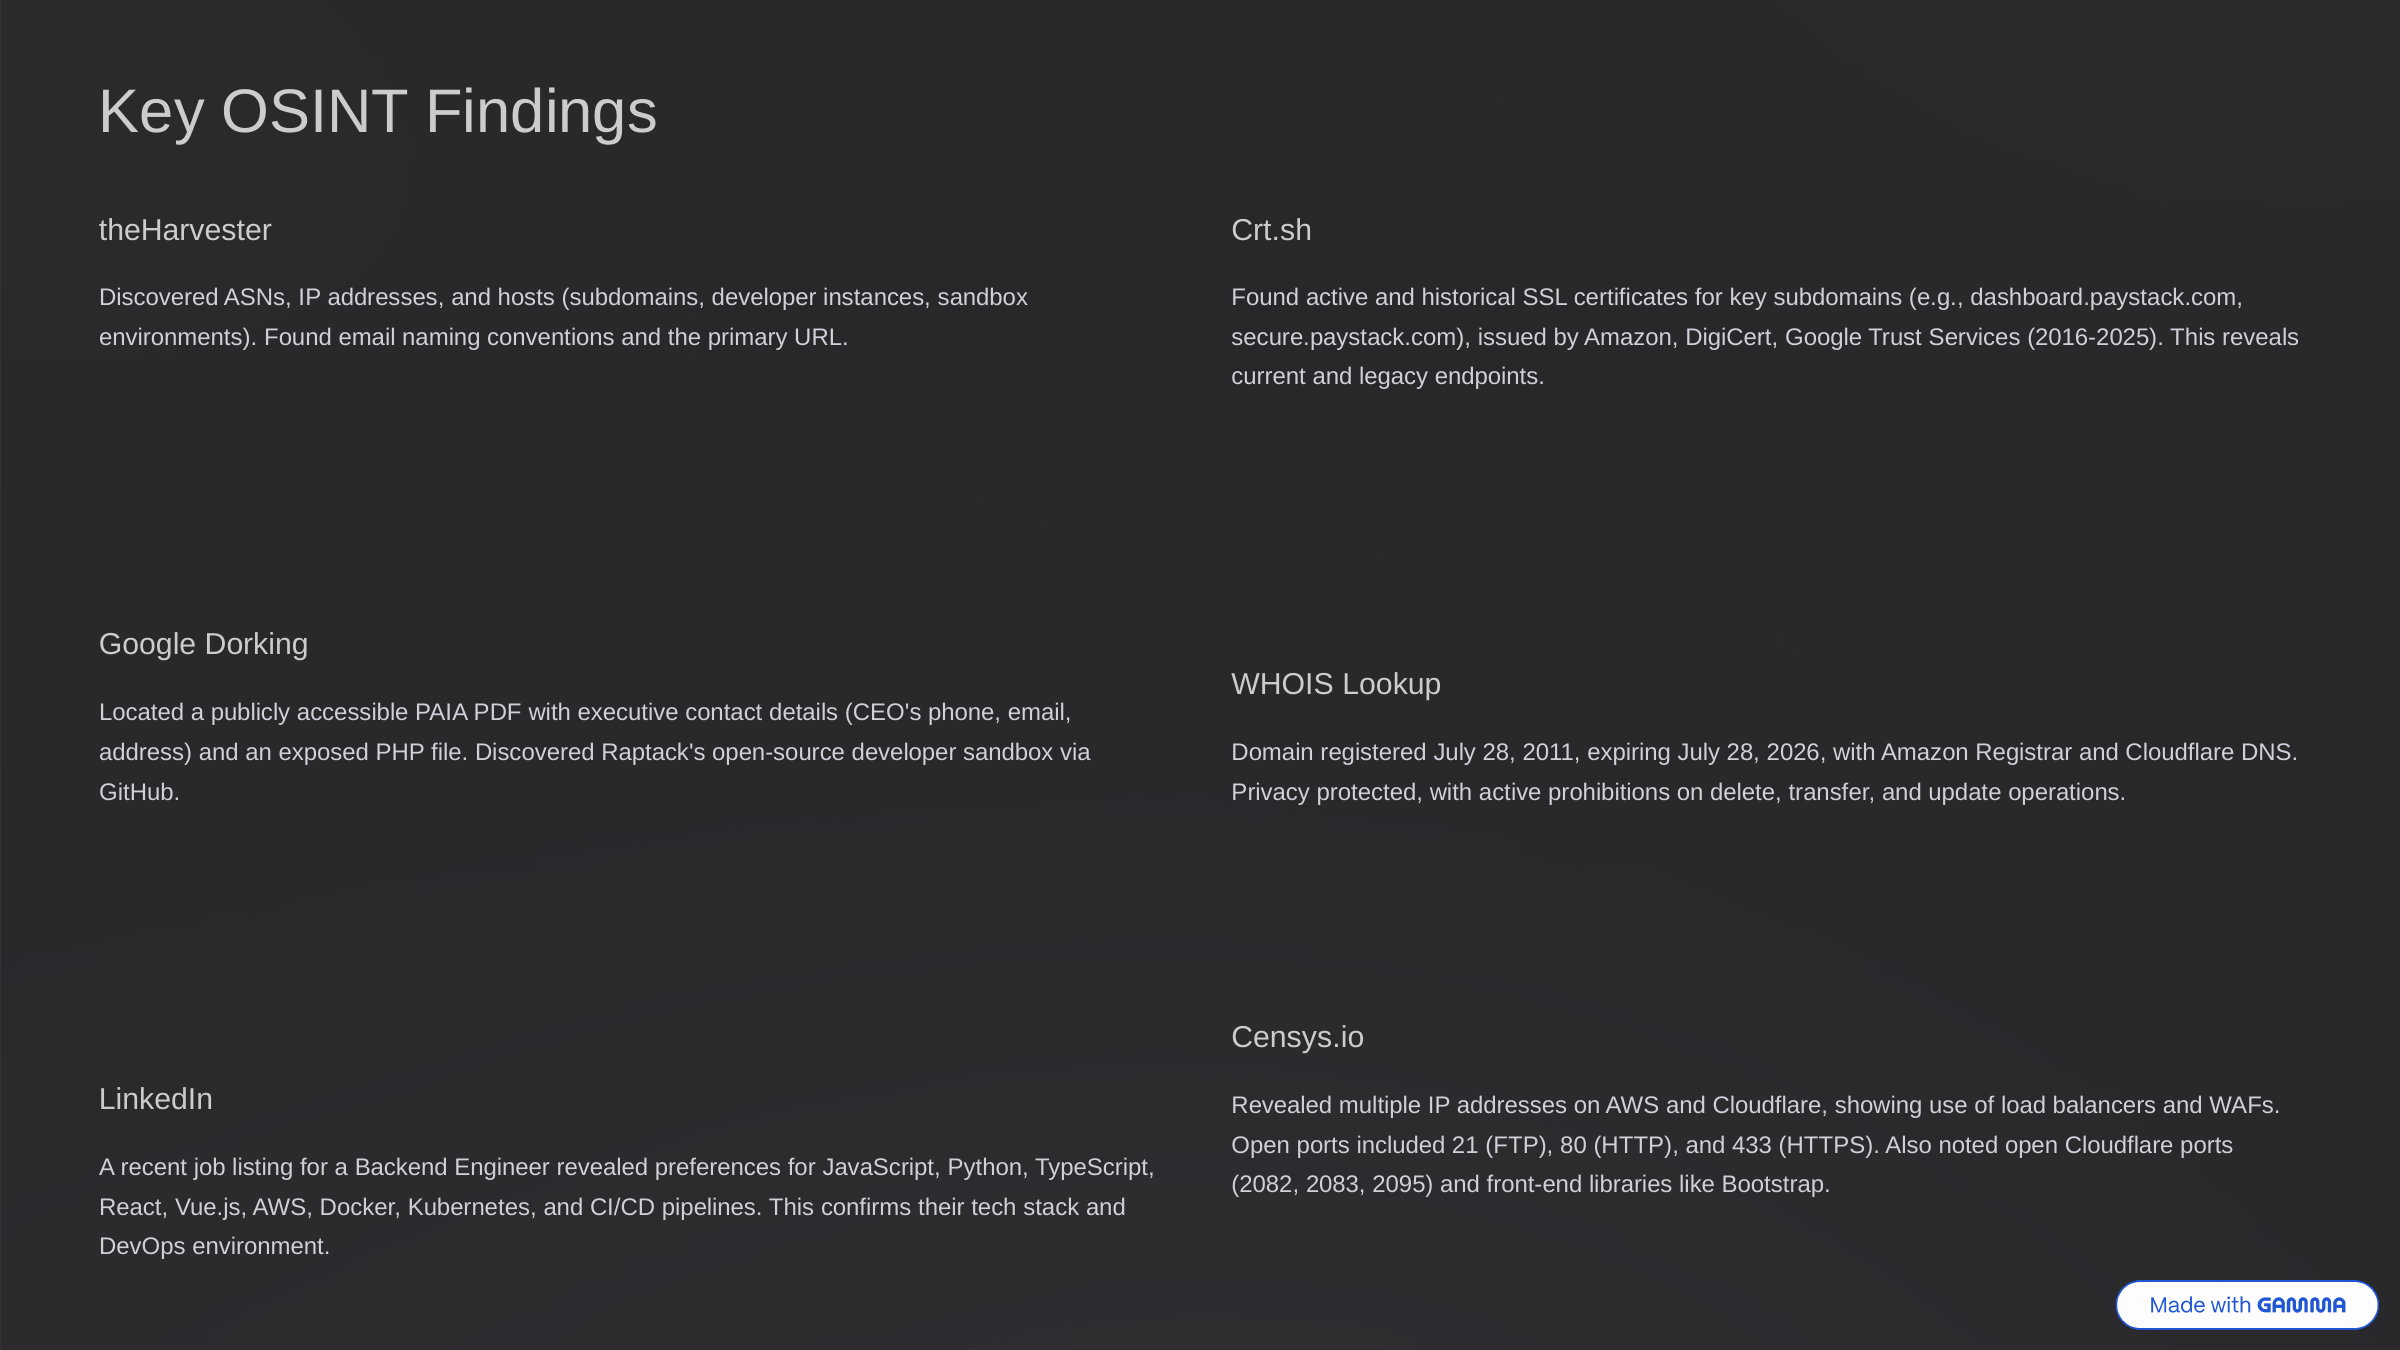

Key OSINT Findings
theHarvester
Crt.sh
Discovered ASNs, IP addresses, and hosts (subdomains, developer instances, sandbox environments). Found email naming conventions and the primary URL.
Found active and historical SSL certificates for key subdomains (e.g., dashboard.paystack.com, secure.paystack.com), issued by Amazon, DigiCert, Google Trust Services (2016-2025). This reveals current and legacy endpoints.

Google Dorking
WHOIS Lookup
Located a publicly accessible PAIA PDF with executive contact details (CEO's phone, email, address) and an exposed PHP file. Discovered Raptack's open-source developer sandbox via GitHub.
Domain registered July 28, 2011, expiring July 28, 2026, with Amazon Registrar and Cloudflare DNS. Privacy protected, with active prohibitions on delete, transfer, and update operations.

Censys.io
LinkedIn
Revealed multiple IP addresses on AWS and Cloudflare, showing use of load balancers and WAFs. Open ports included 21 (FTP), 80 (HTTP), and 433 (HTTPS). Also noted open Cloudflare ports (2082, 2083, 2095) and front-end libraries like Bootstrap.
A recent job listing for a Backend Engineer revealed preferences for JavaScript, Python, TypeScript, React, Vue.js, AWS, Docker, Kubernetes, and CI/CD pipelines. This confirms their tech stack and DevOps environment.